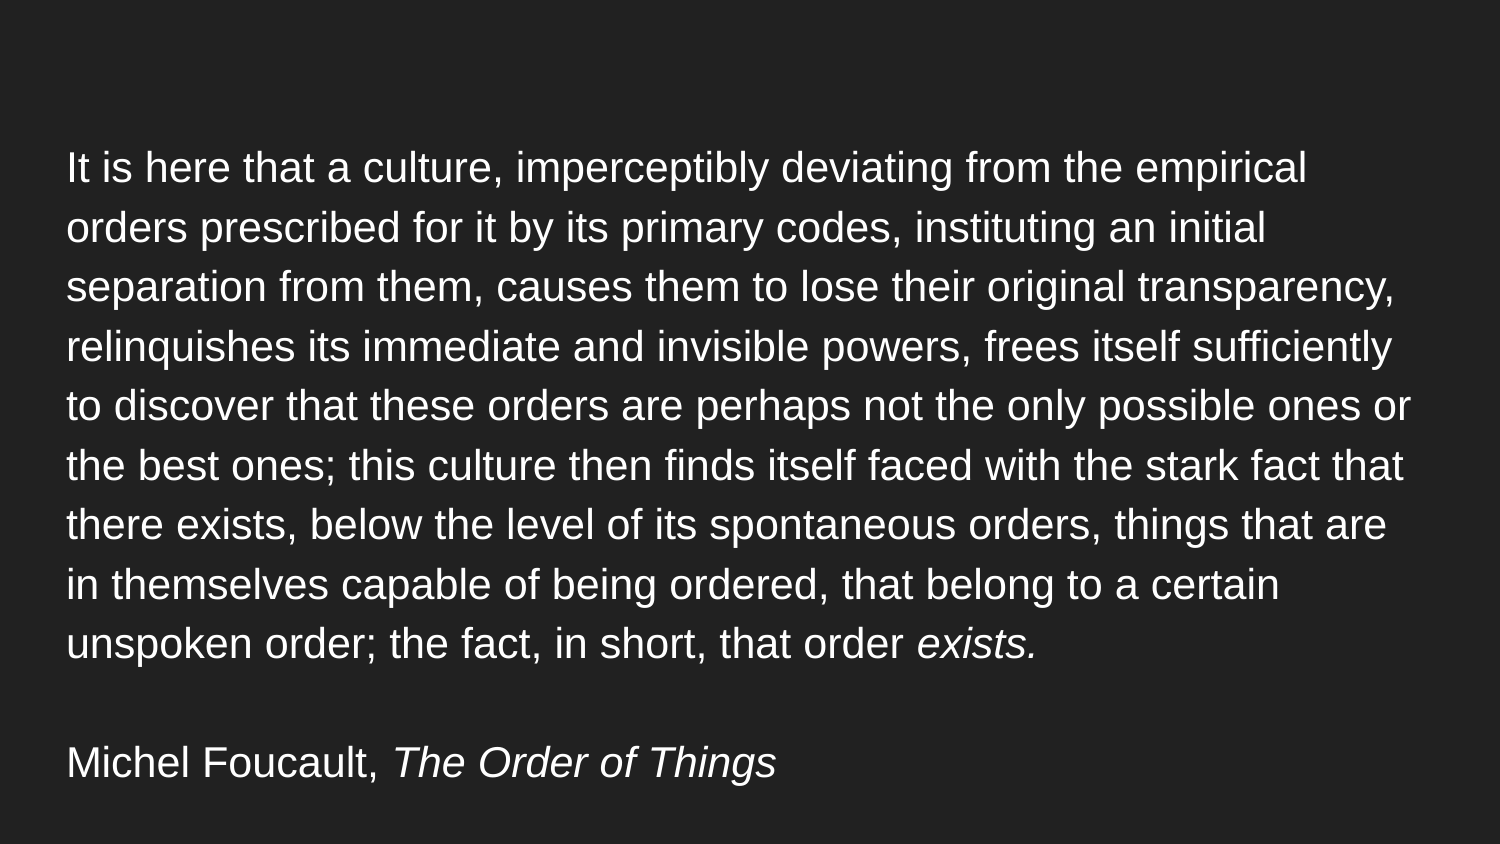

# It is here that a culture, imperceptibly deviating from the empirical orders prescribed for it by its primary codes, instituting an initial separation from them, causes them to lose their original transparency, relinquishes its immediate and invisible powers, frees itself sufficiently to discover that these orders are perhaps not the only possible ones or the best ones; this culture then finds itself faced with the stark fact that there exists, below the level of its spontaneous orders, things that are in themselves capable of being ordered, that belong to a certain unspoken order; the fact, in short, that order exists.

Michel Foucault, The Order of Things